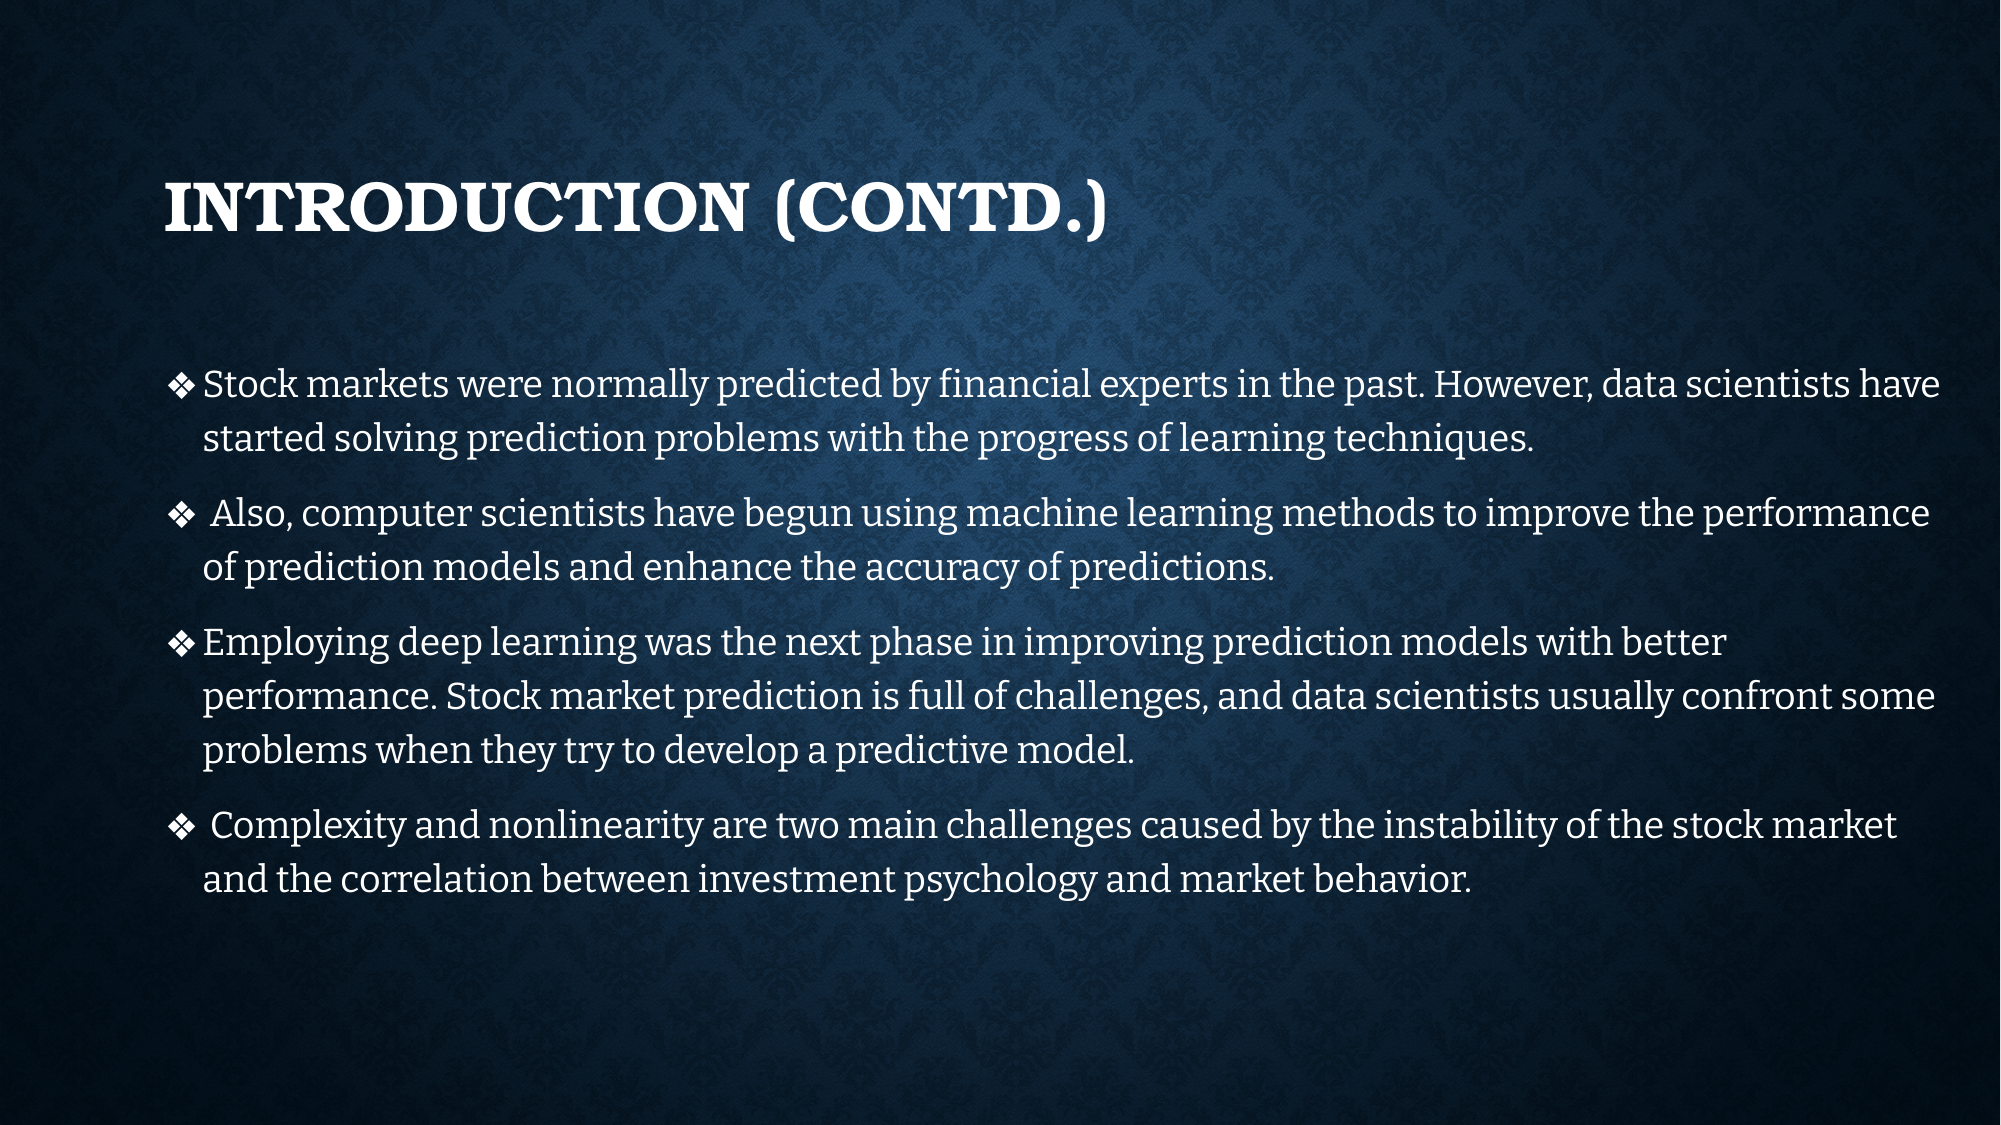

# INTRODUCTION (CONTD.)
Stock markets were normally predicted by financial experts in the past. However, data scientists have started solving prediction problems with the progress of learning techniques.
 Also, computer scientists have begun using machine learning methods to improve the performance of prediction models and enhance the accuracy of predictions.
Employing deep learning was the next phase in improving prediction models with better performance. Stock market prediction is full of challenges, and data scientists usually confront some problems when they try to develop a predictive model.
 Complexity and nonlinearity are two main challenges caused by the instability of the stock market and the correlation between investment psychology and market behavior.